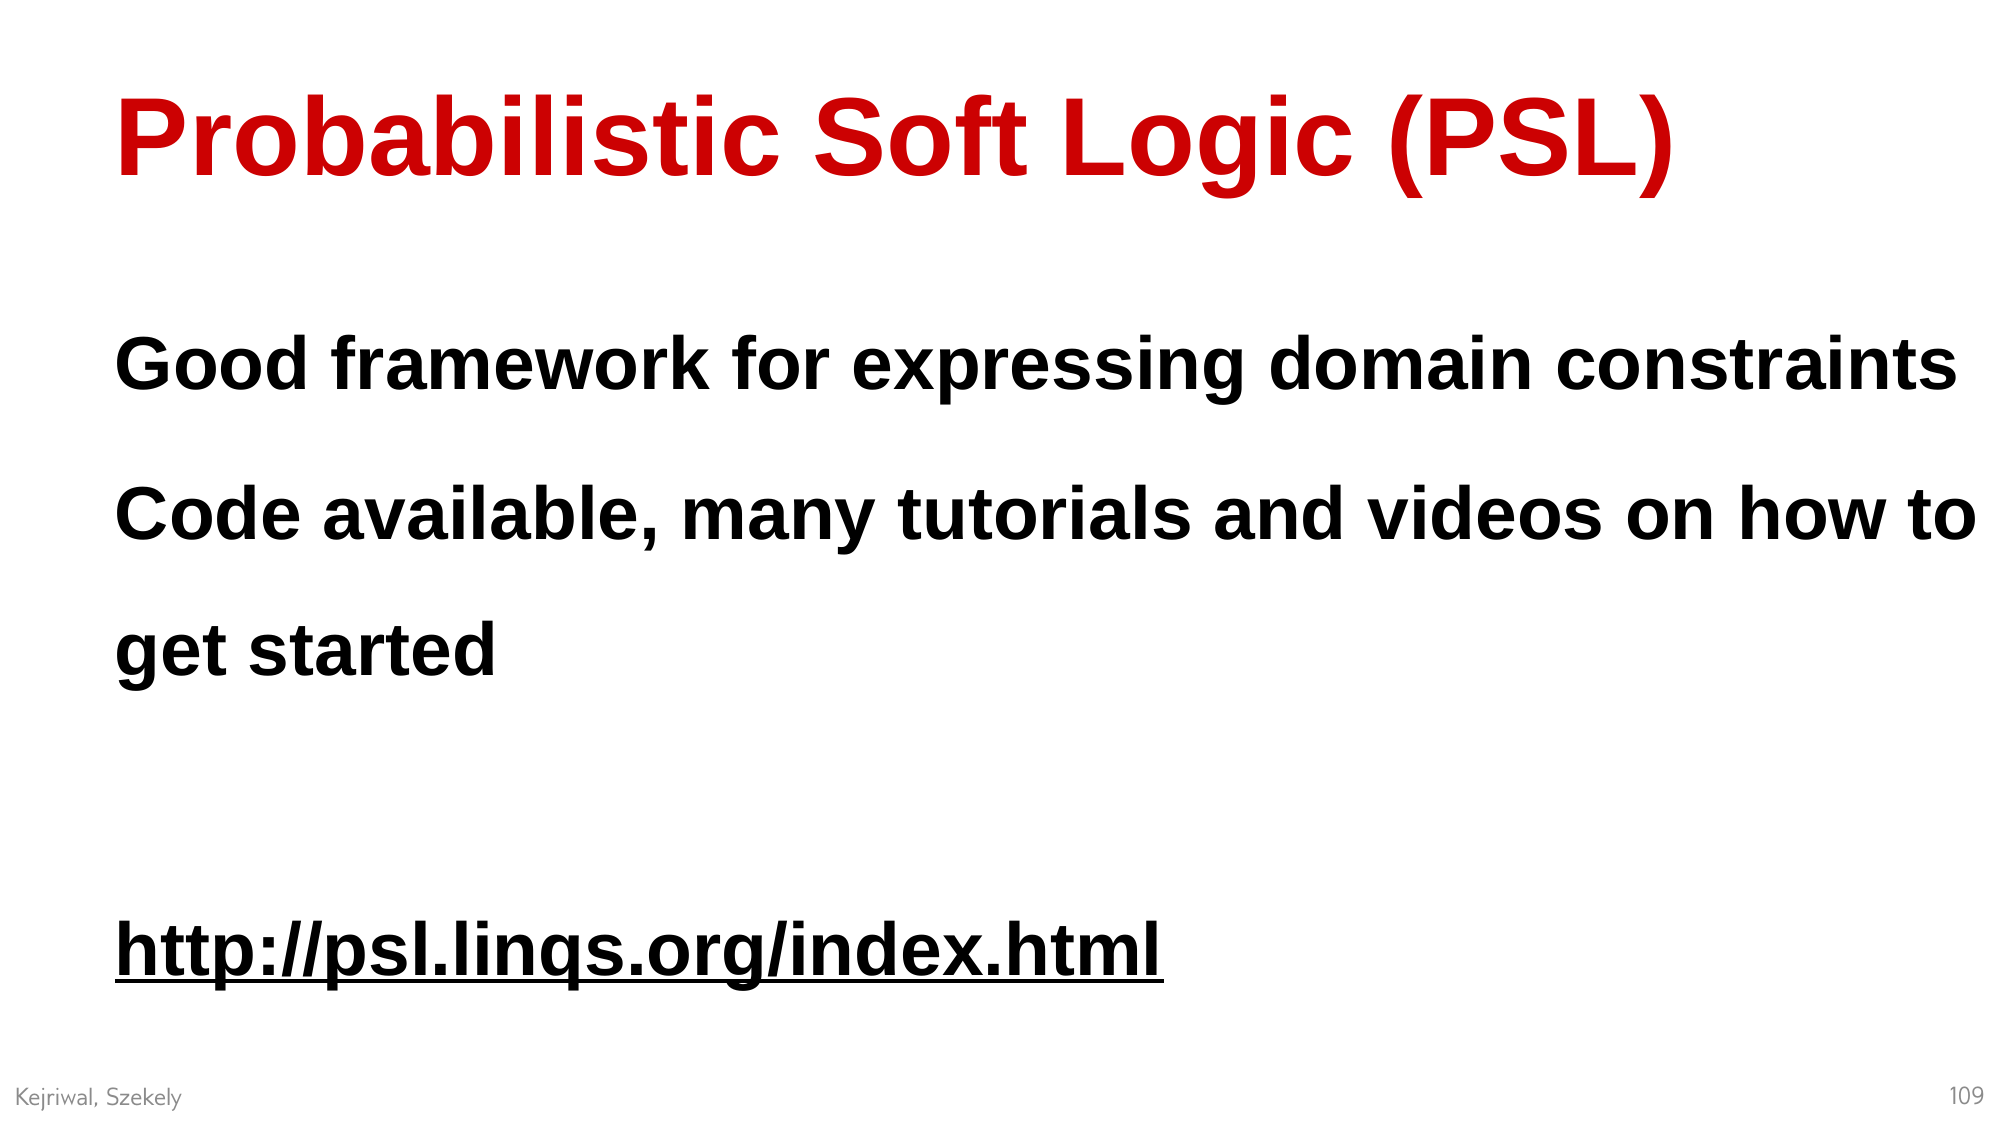

# Probabilistic Soft Logic (PSL)
Good framework for expressing domain constraints
Code available, many tutorials and videos on how to get started

http://psl.linqs.org/index.html

109
Kejriwal, Szekely